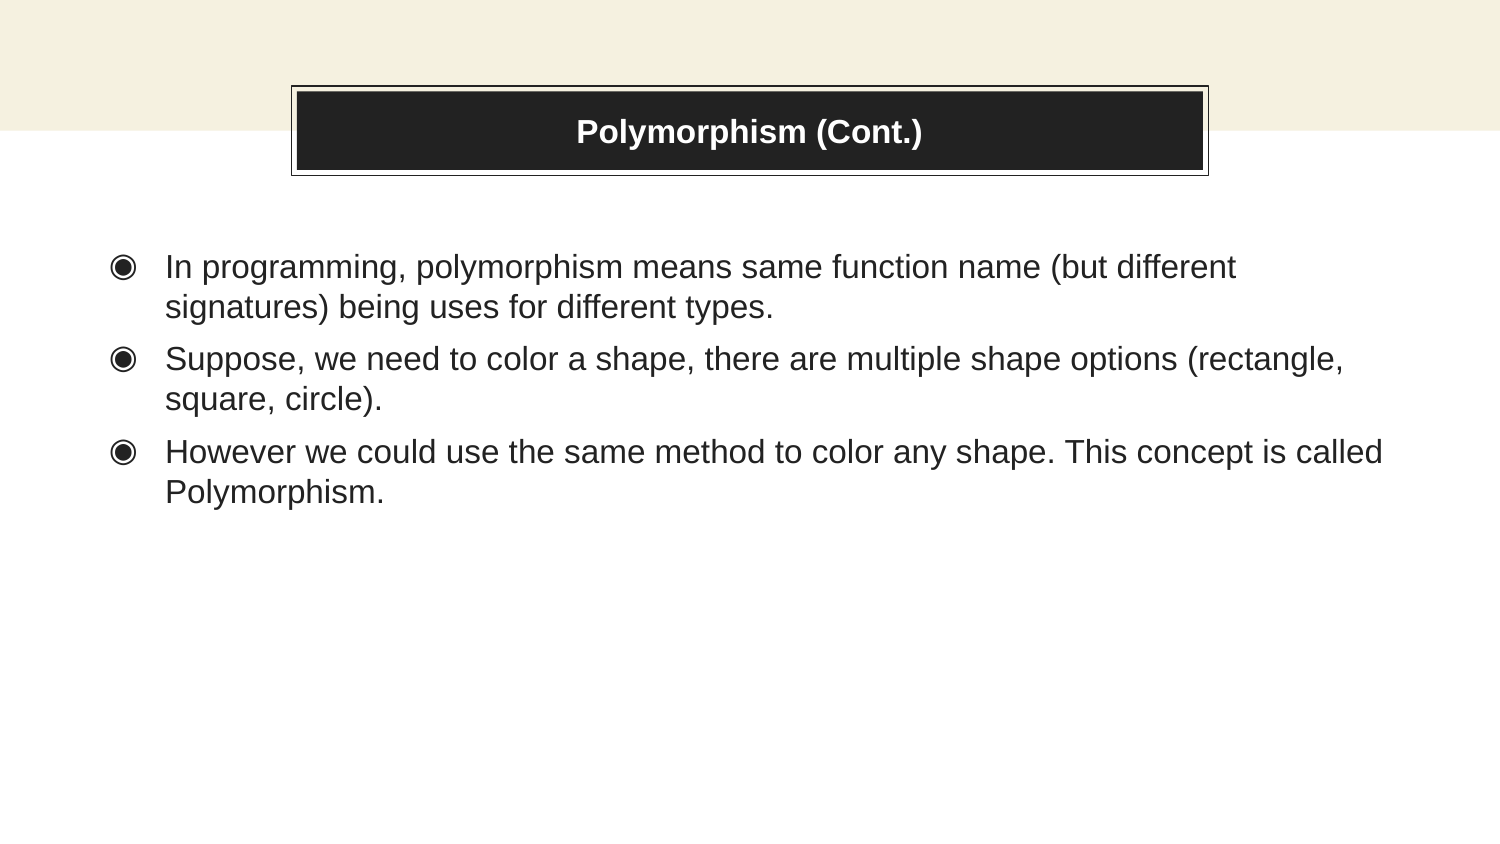

# Polymorphism (Cont.)
In programming, polymorphism means same function name (but different signatures) being uses for different types.
Suppose, we need to color a shape, there are multiple shape options (rectangle, square, circle).
However we could use the same method to color any shape. This concept is called Polymorphism.